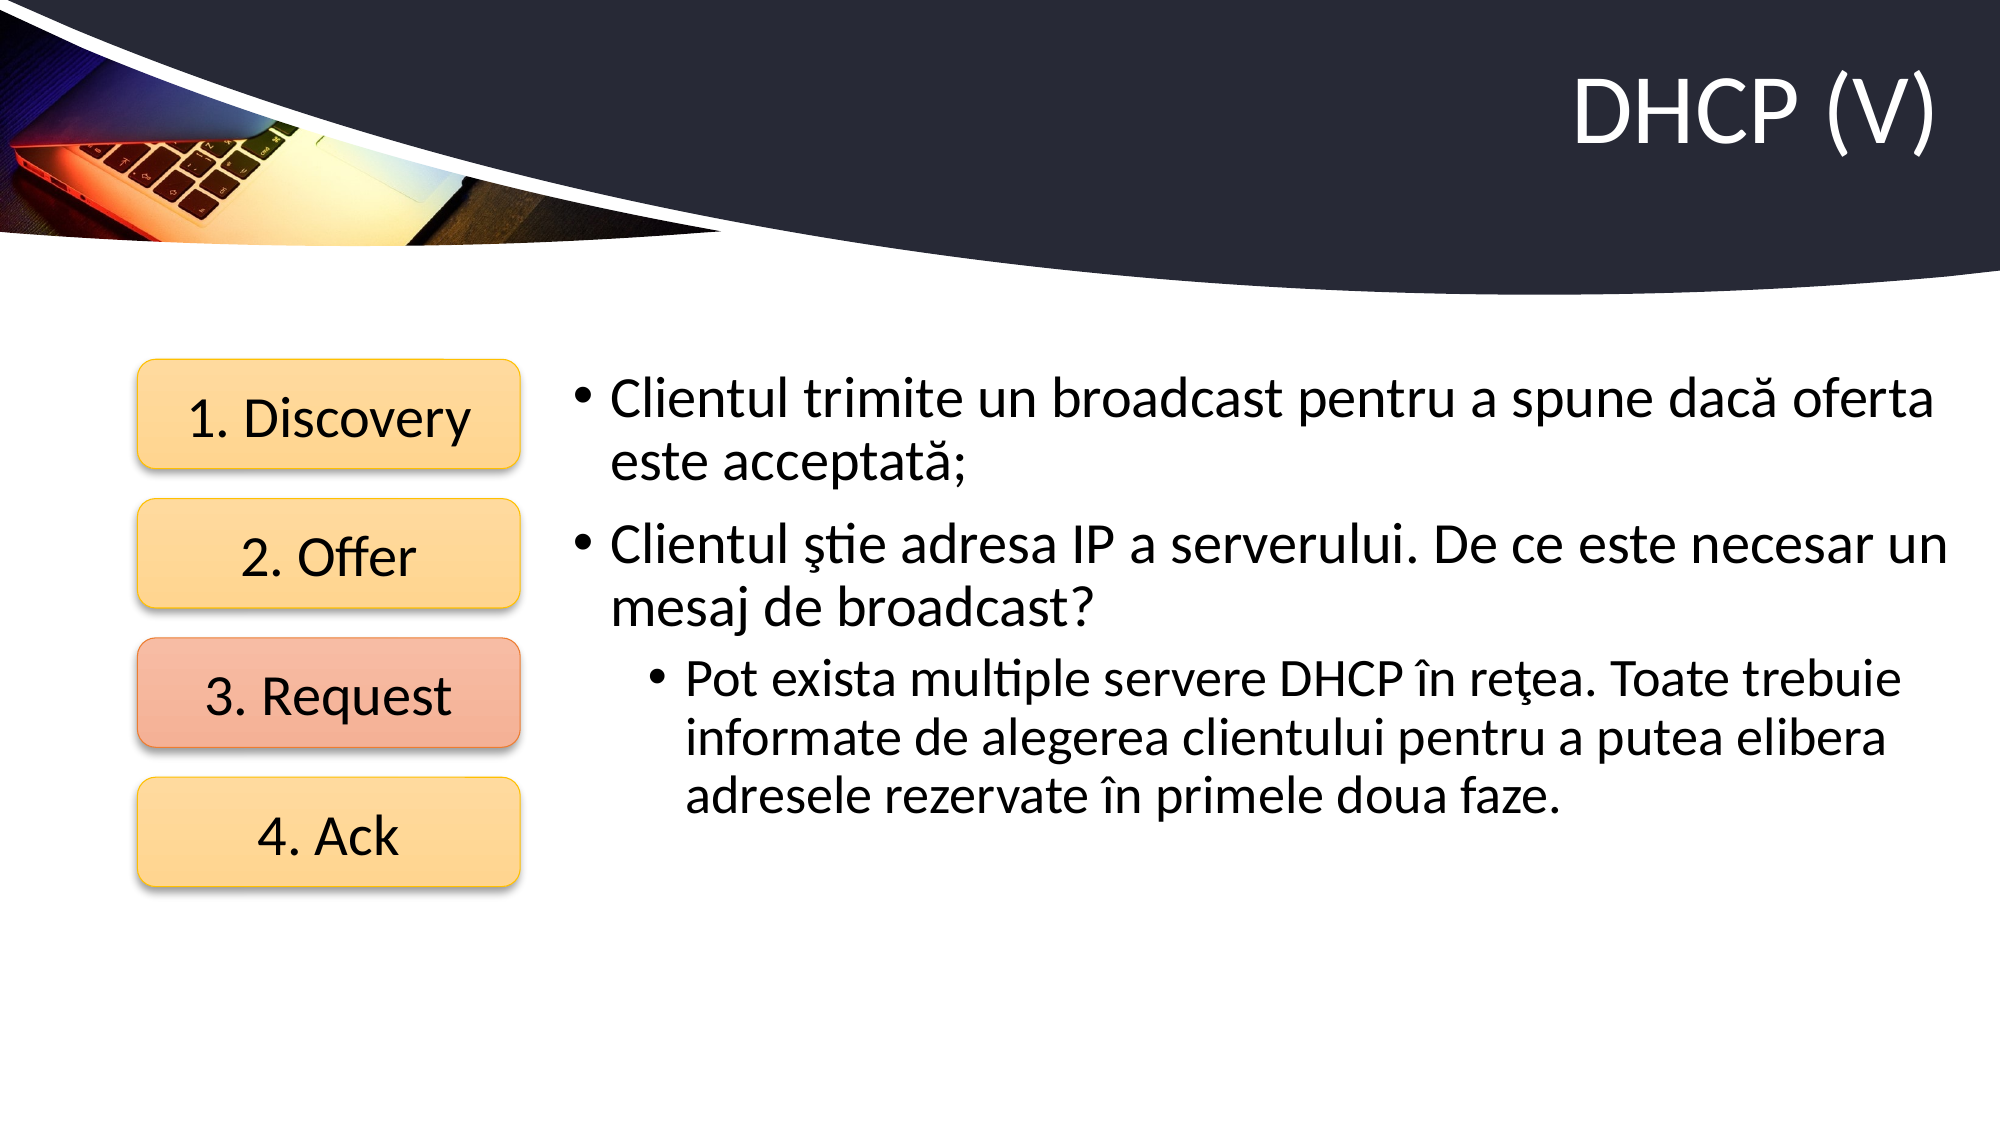

# DHCP (V)
Clientul trimite un broadcast pentru a spune dacă oferta este acceptată;
Clientul ştie adresa IP a serverului. De ce este necesar un mesaj de broadcast?
Pot exista multiple servere DHCP în reţea. Toate trebuie informate de alegerea clientului pentru a putea elibera adresele rezervate în primele doua faze.
1. Discovery
2. Offer
3. Request
4. Ack